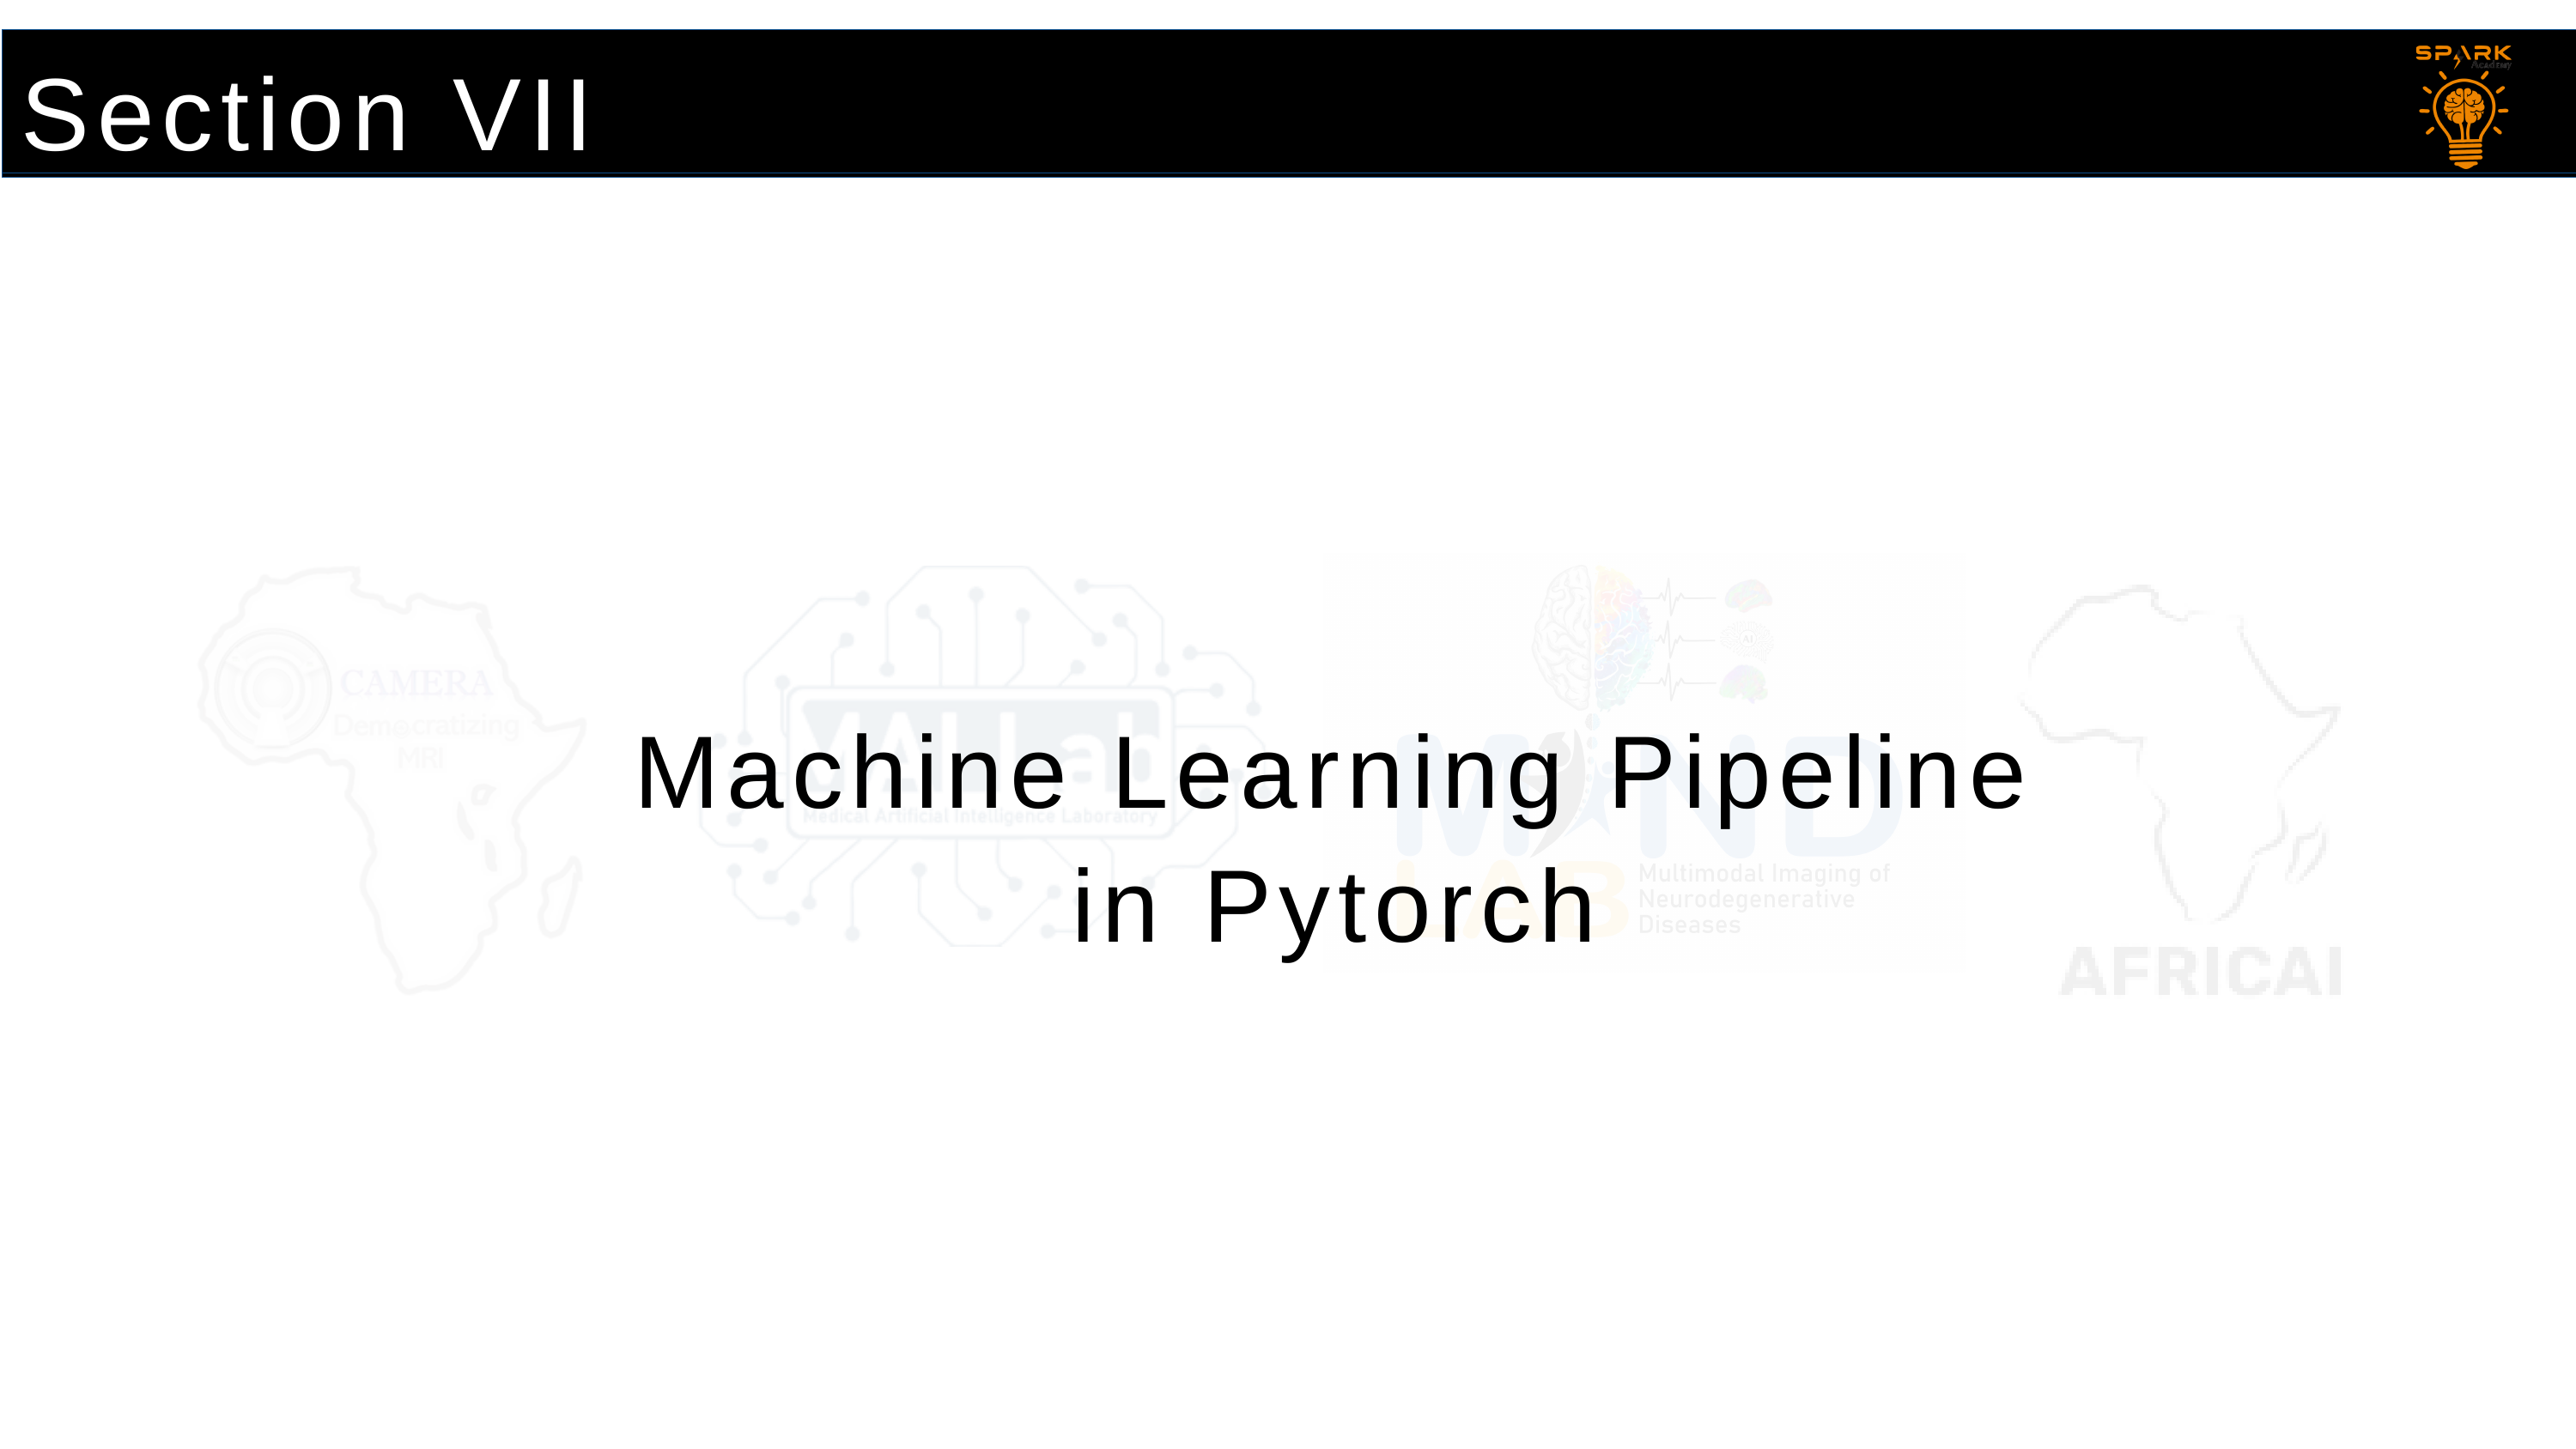

Section VII

Machine Learning Pipeline in Pytorch